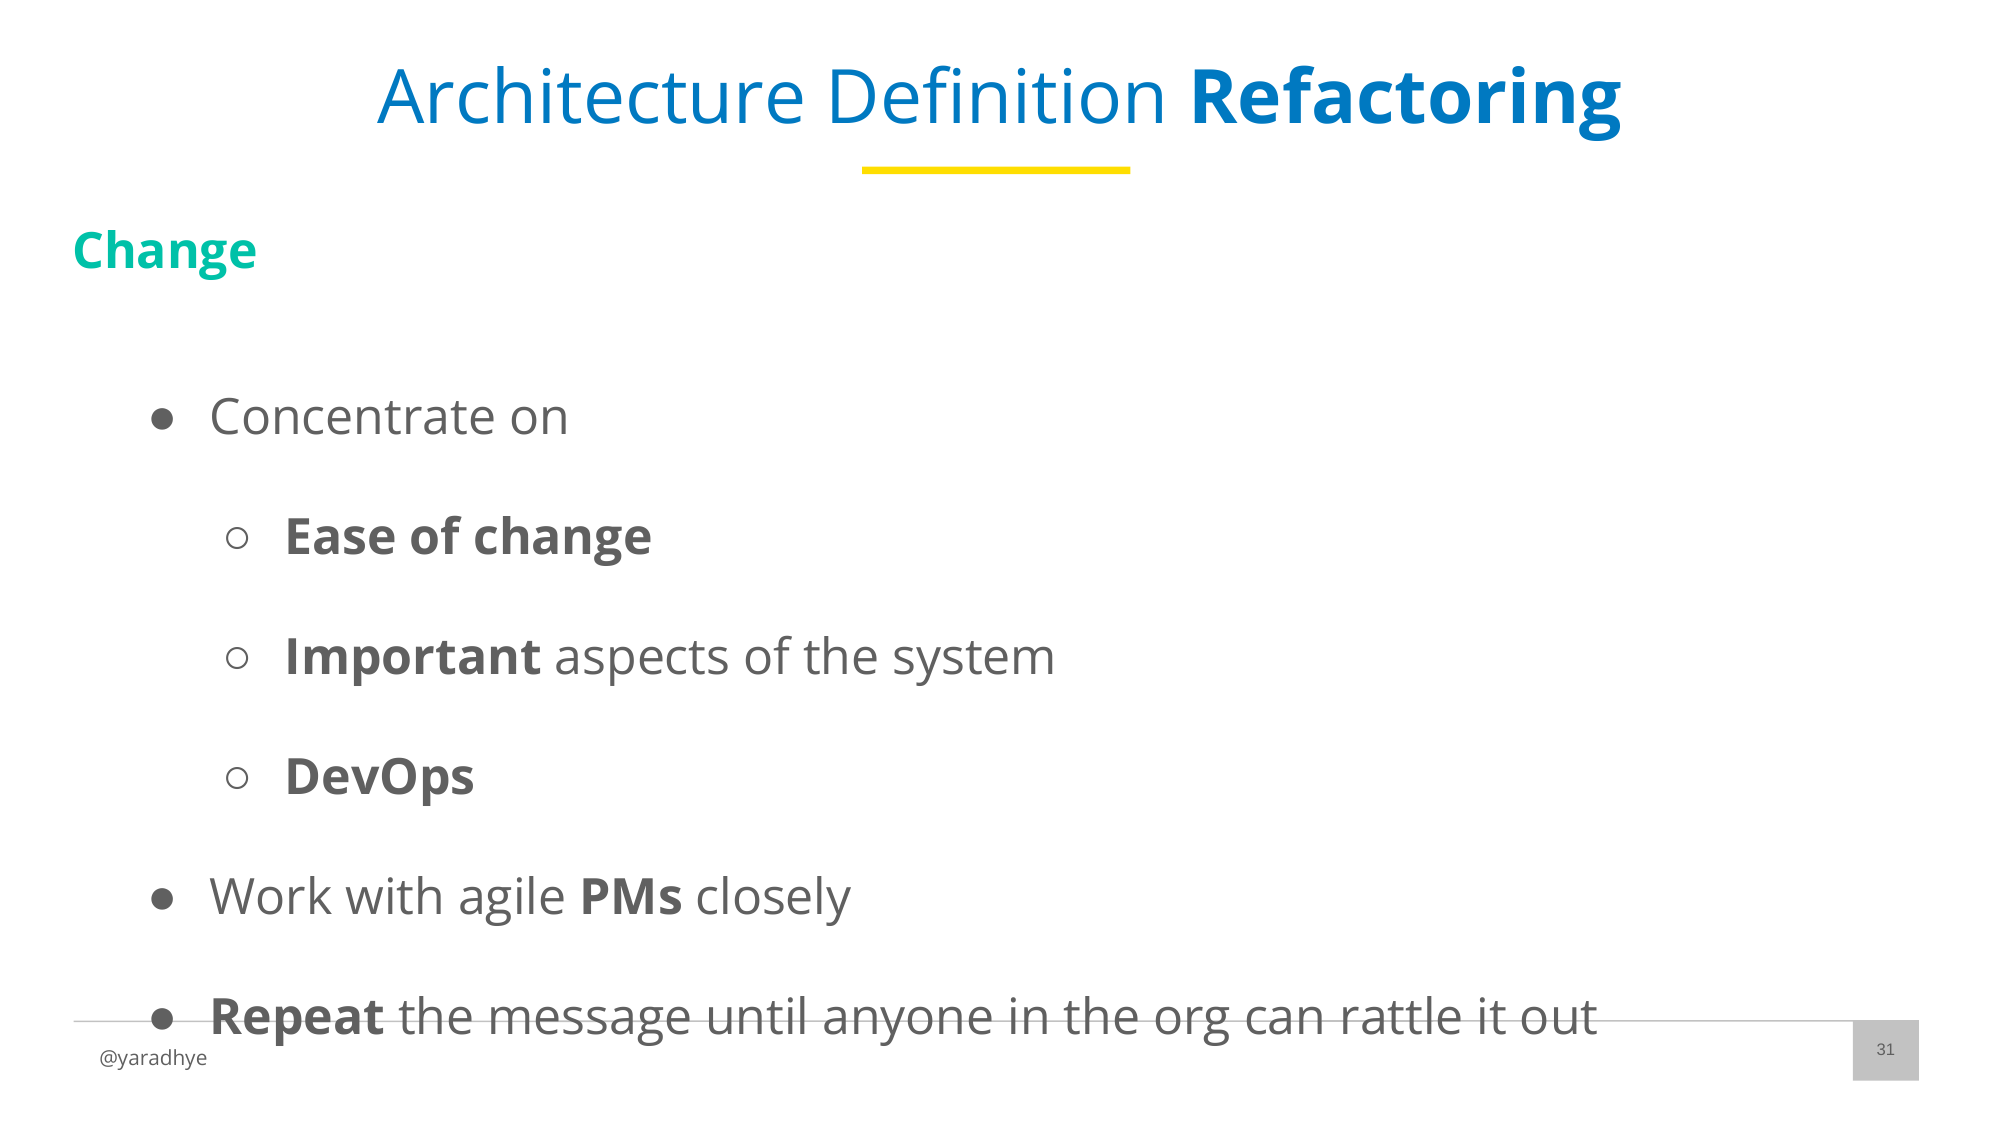

# Architecture Definition Refactoring
Change
Concentrate on
Ease of change
Important aspects of the system
DevOps
Work with agile PMs closely
Repeat the message until anyone in the org can rattle it out